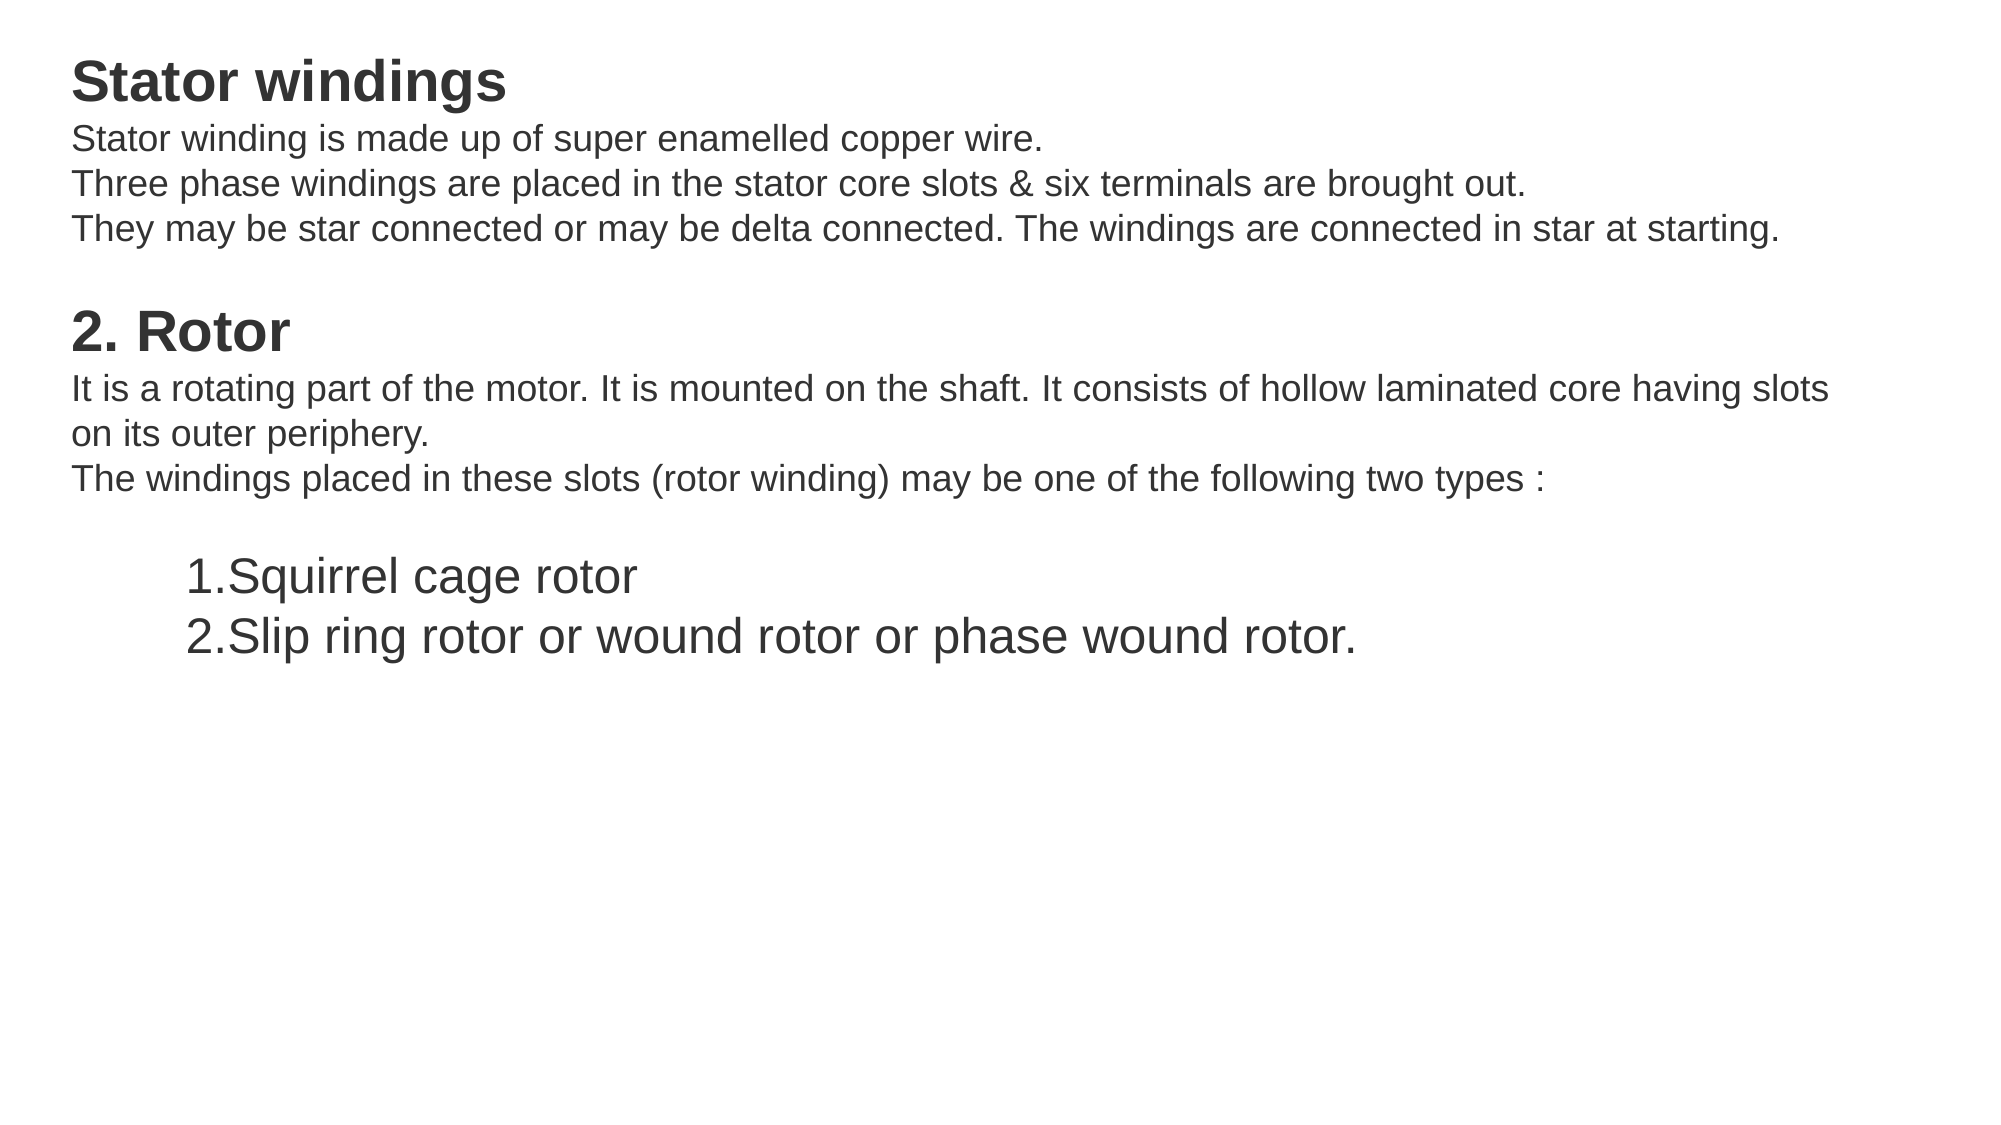

Stator windings
Stator winding is made up of super enamelled copper wire.
Three phase windings are placed in the stator core slots & six terminals are brought out.
They may be star connected or may be delta connected. The windings are connected in star at starting.

2. Rotor
It is a rotating part of the motor. It is mounted on the shaft. It consists of hollow laminated core having slots on its outer periphery.
The windings placed in these slots (rotor winding) may be one of the following two types :

Squirrel cage rotor
Slip ring rotor or wound rotor or phase wound rotor.